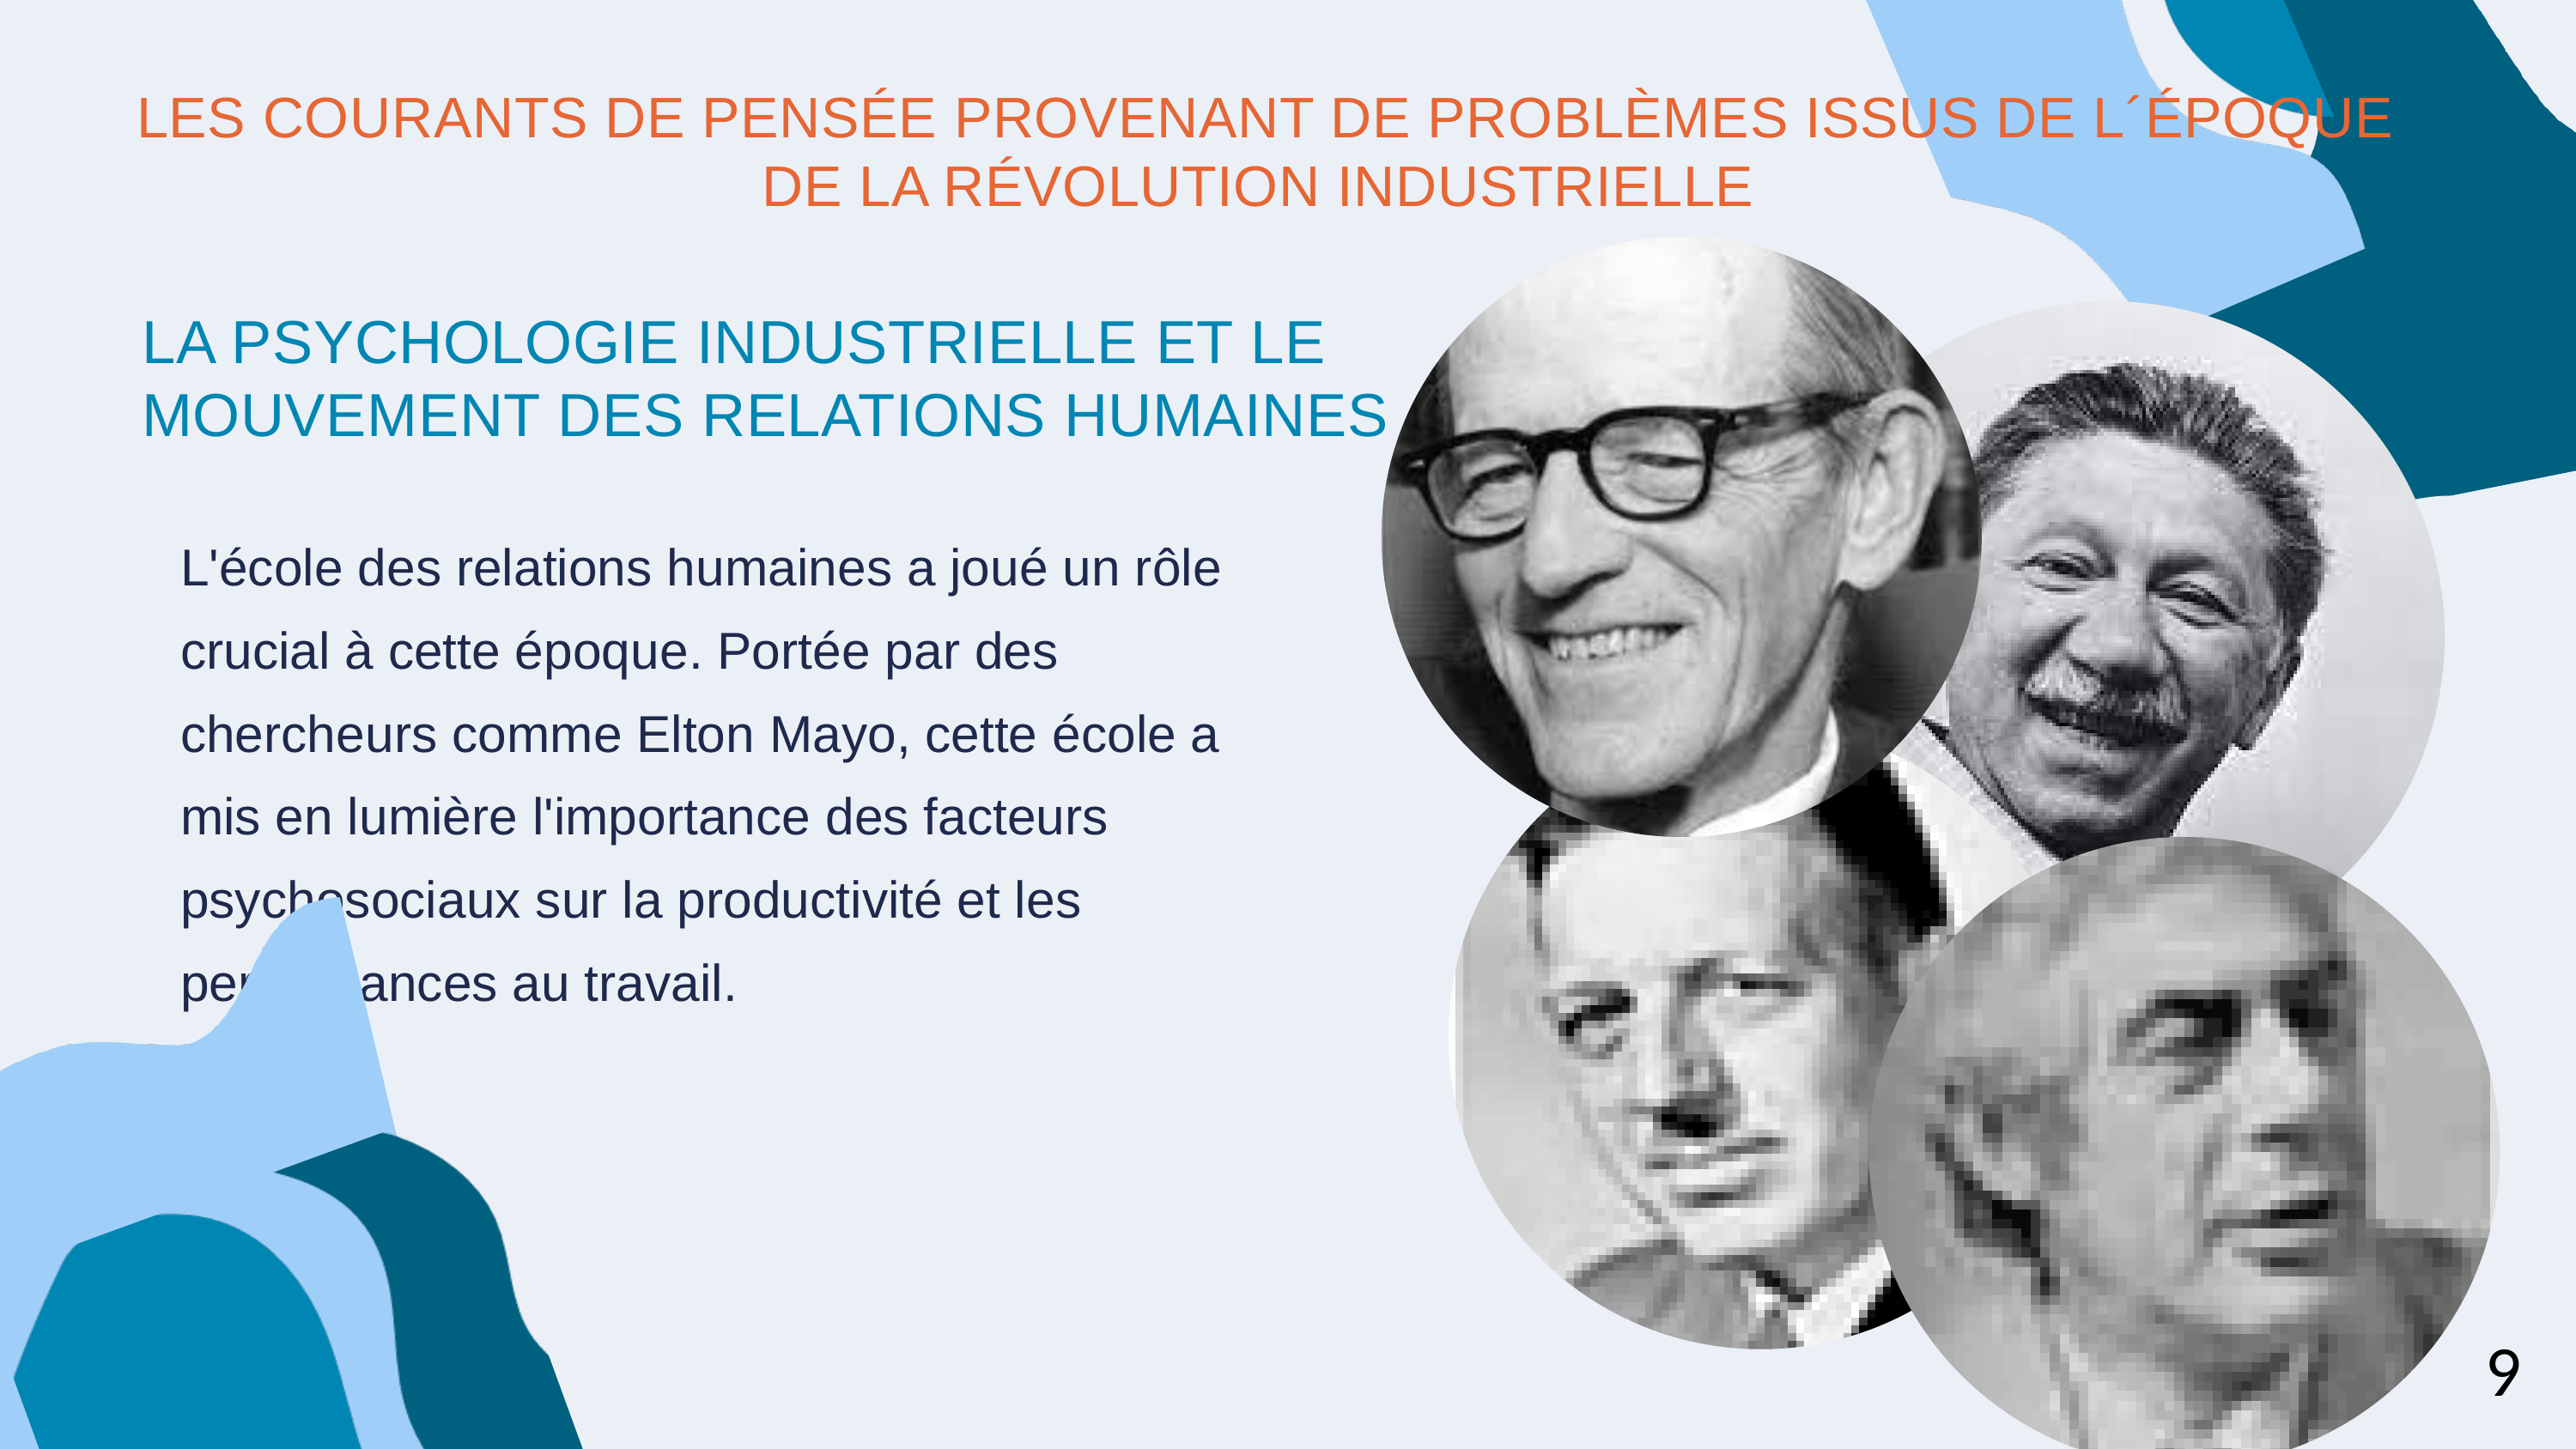

LES COURANTS DE PENSÉE PROVENANT DE PROBLÈMES ISSUS DE L´ÉPOQUE DE LA RÉVOLUTION INDUSTRIELLE

LA PSYCHOLOGIE INDUSTRIELLE ET LE MOUVEMENT DES RELATIONS HUMAINES
L'école des relations humaines a joué un rôle crucial à cette époque. Portée par des chercheurs comme Elton Mayo, cette école a mis en lumière l'importance des facteurs psychosociaux sur la productivité et les performances au travail.

9